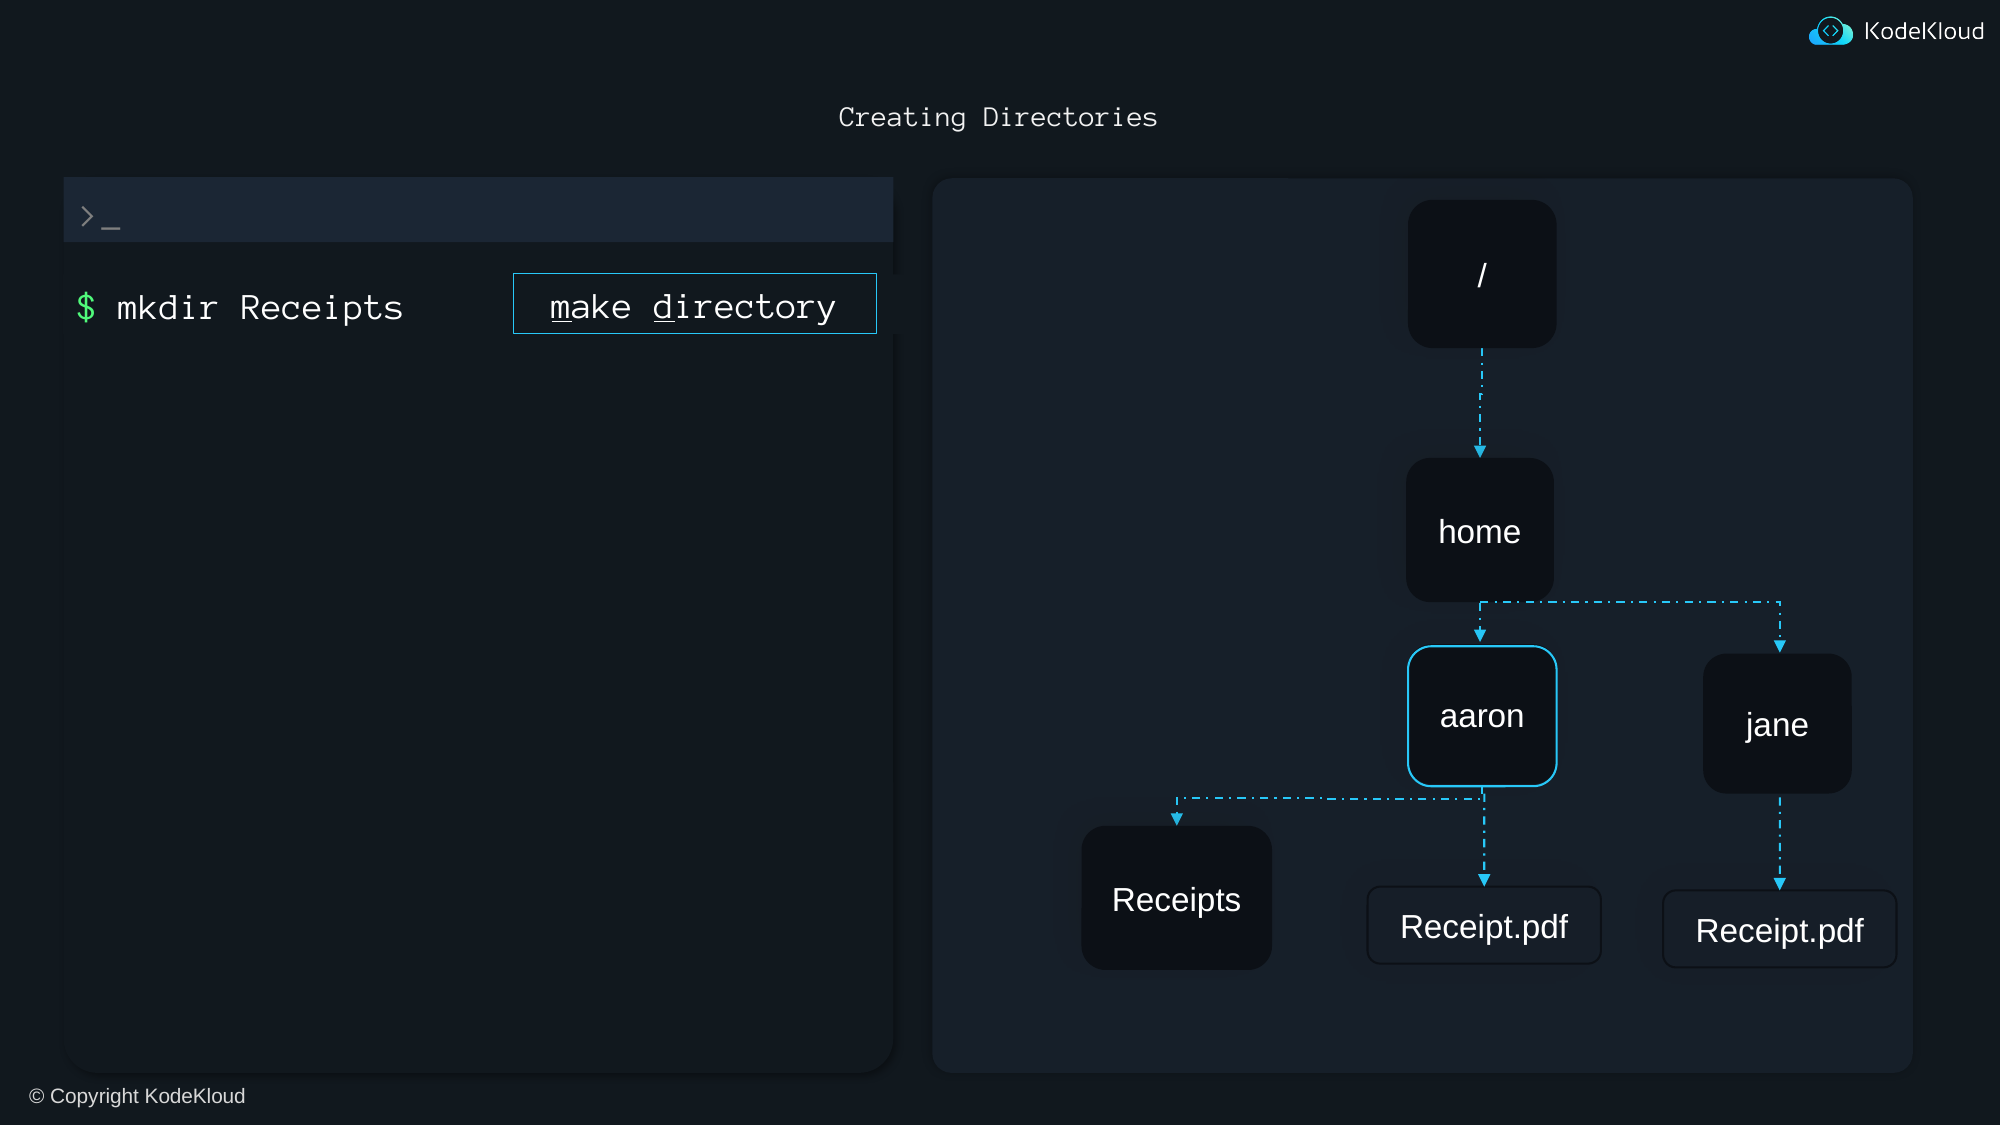

# Creating Directories
/
make directory
$ mkdir Receipts
home
aaron

jane
Receipts
Receipt.pdf
Receipt.pdf